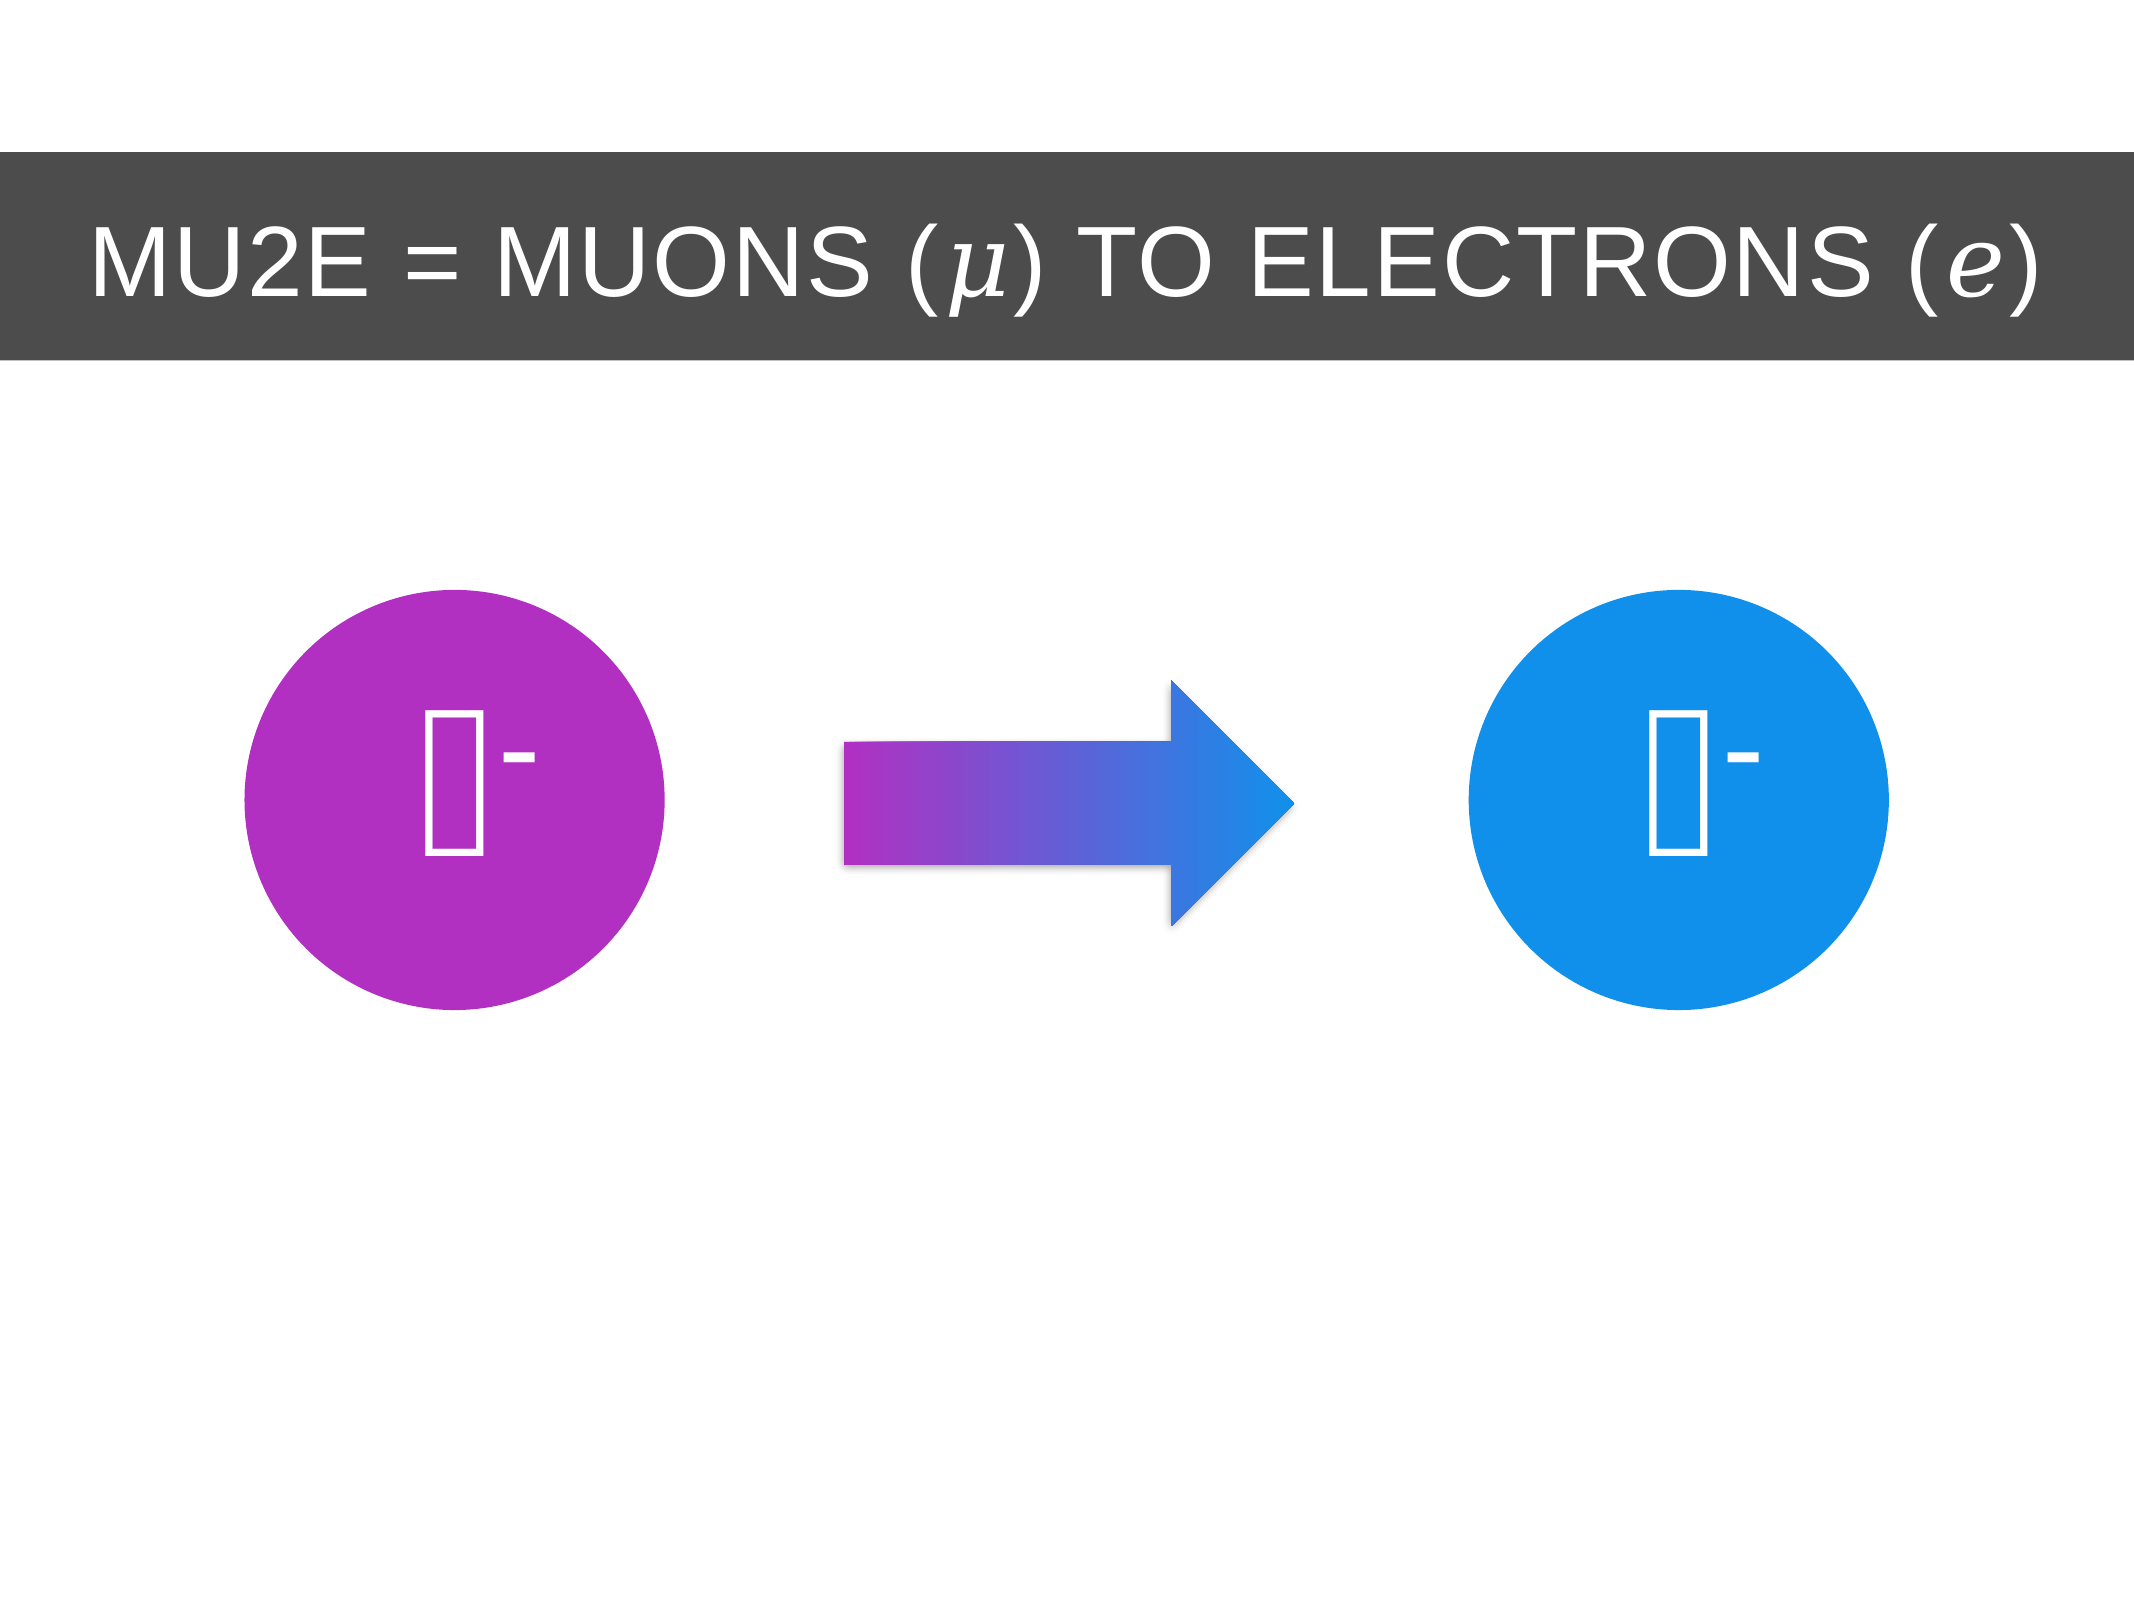

Mu2e = Muons (𝜇) to Electrons (𝑒)

𝜇-

𝑒-